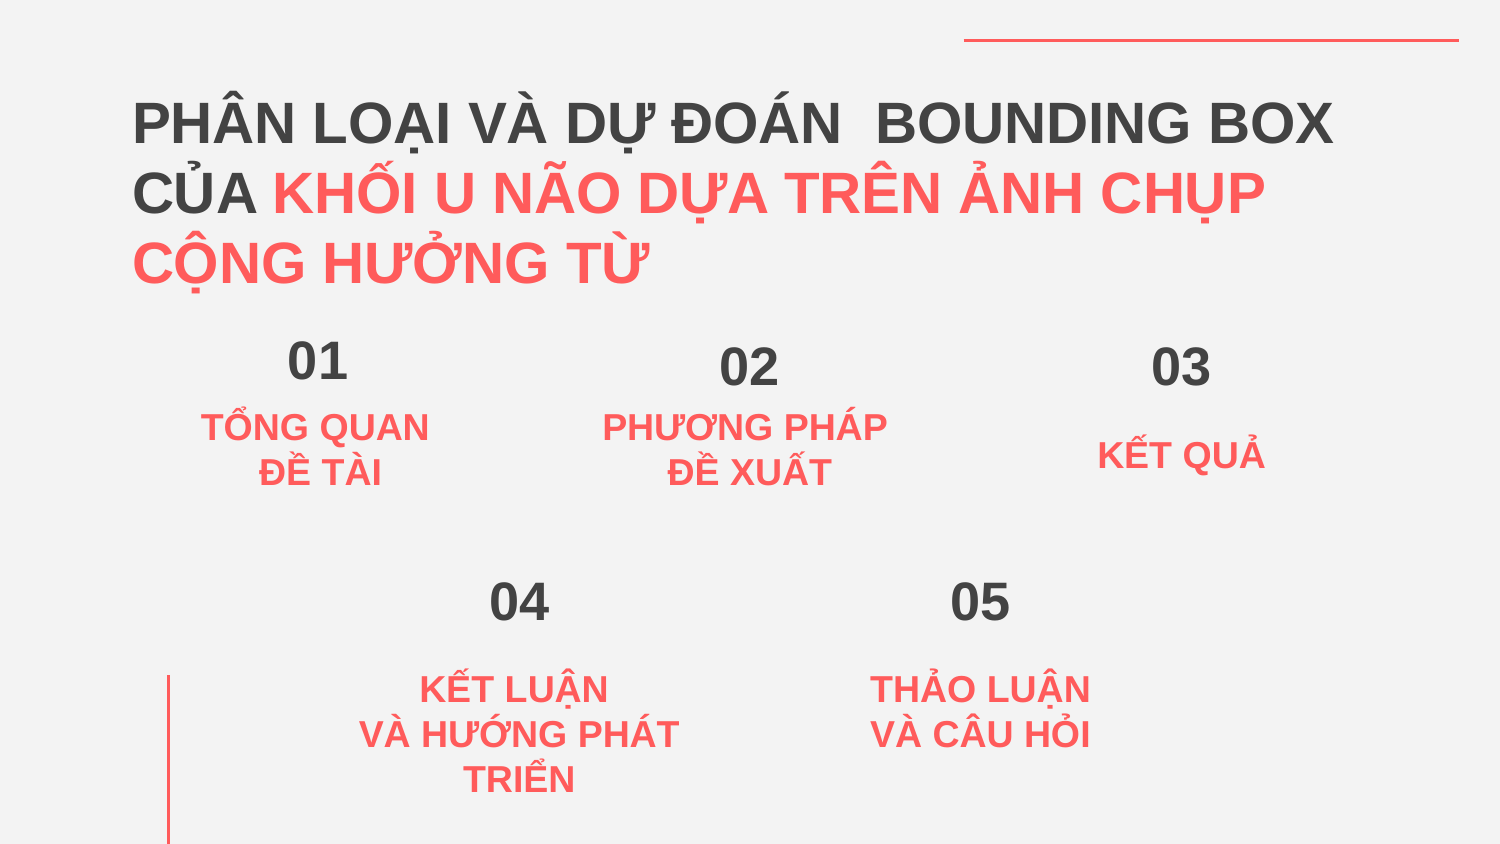

# PHÂN LOẠI VÀ DỰ ĐOÁN  BOUNDING BOX CỦA KHỐI U NÃO DỰA TRÊN ẢNH CHỤP CỘNG HƯỞNG TỪ
01
02
03
TỔNG QUAN
ĐỀ TÀI
PHƯƠNG PHÁP
ĐỀ XUẤT
KẾT QUẢ
04
05
KẾT LUẬN
VÀ HƯỚNG PHÁT TRIỂN
THẢO LUẬN
VÀ CÂU HỎI